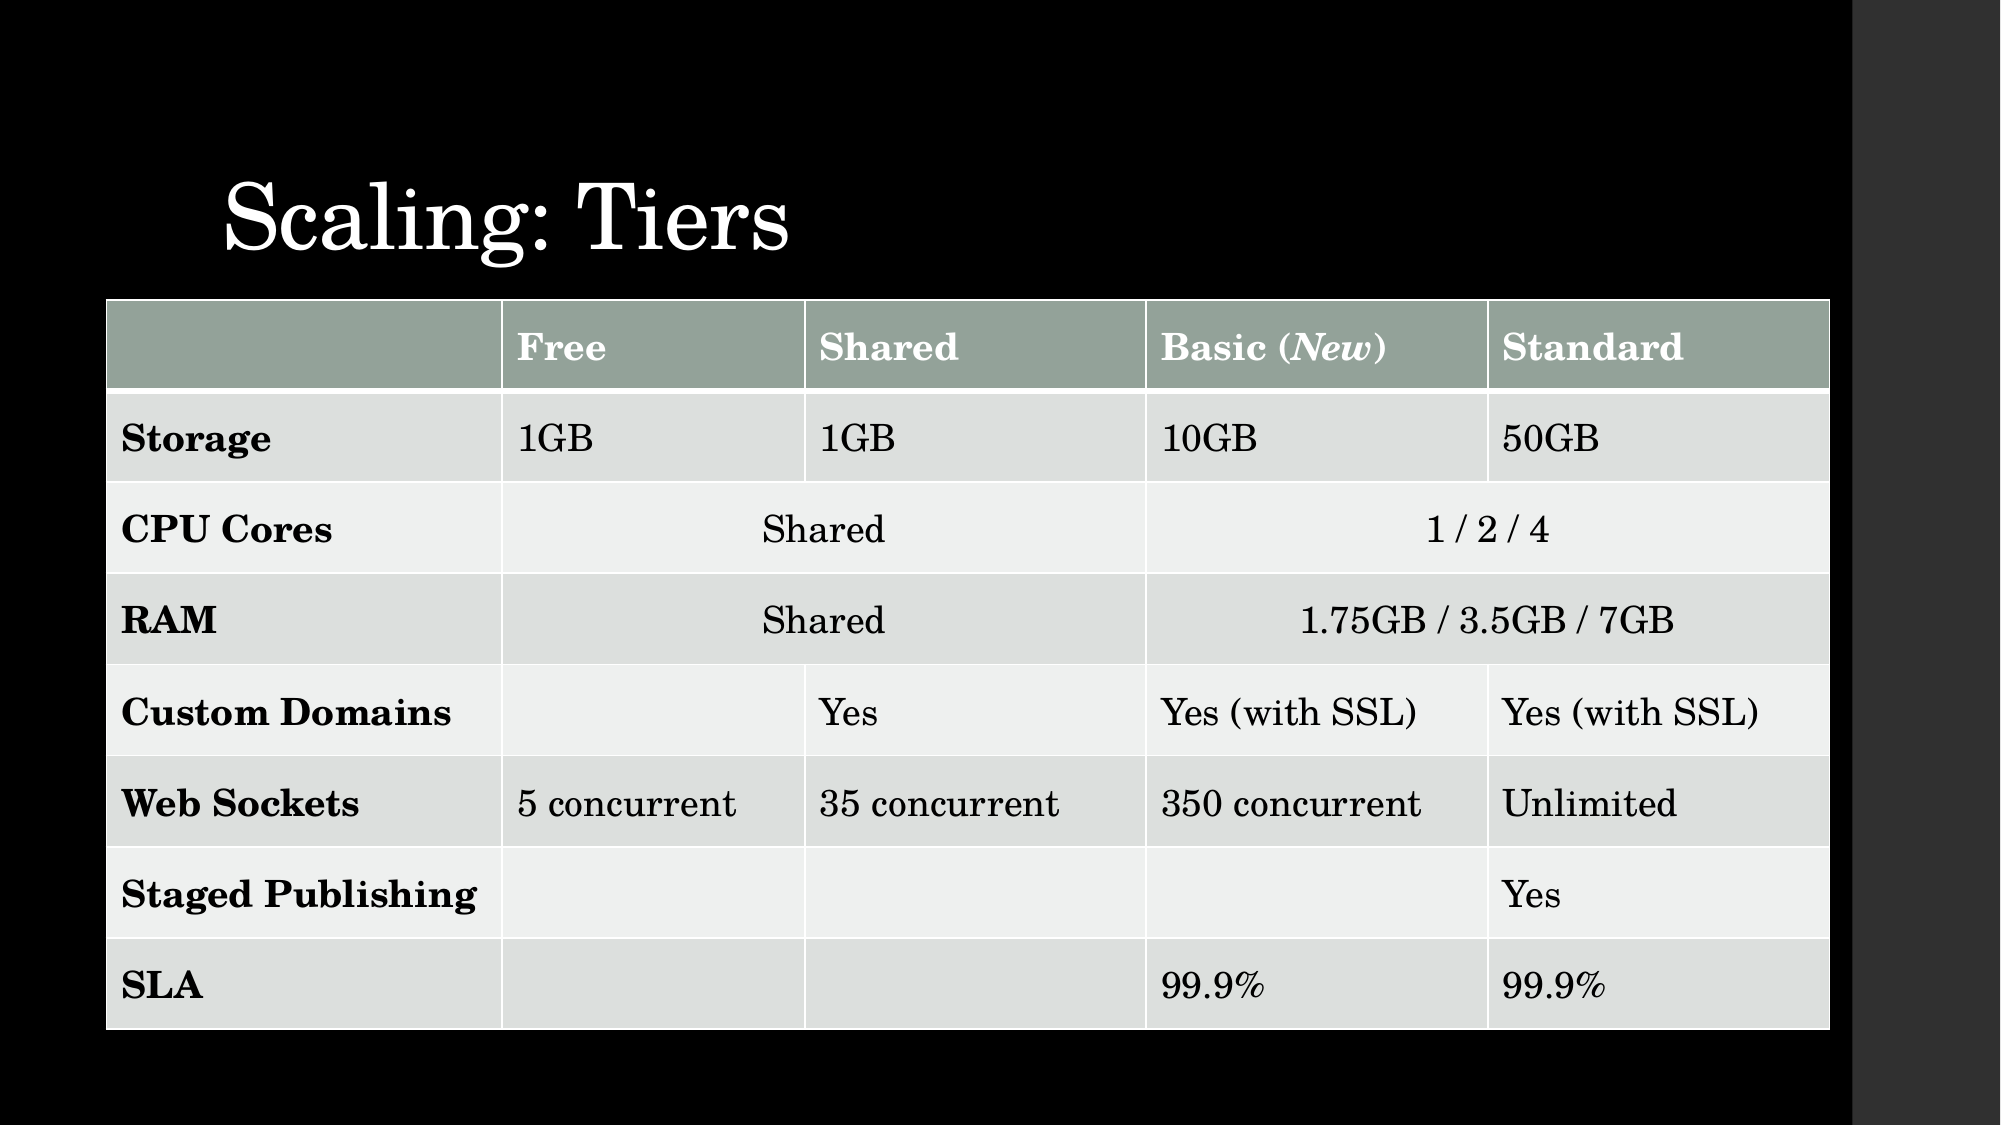

# Scaling: Tiers
|  | Free | Shared | Basic (New) | Standard |
| --- | --- | --- | --- | --- |
| Storage | 1GB | 1GB | 10GB | 50GB |
| CPU Cores | Shared |  | 1 / 2 / 4 |  |
| RAM | Shared |  | 1.75GB / 3.5GB / 7GB |  |
| Custom Domains |  | Yes | Yes (with SSL) | Yes (with SSL) |
| Web Sockets | 5 concurrent | 35 concurrent | 350 concurrent | Unlimited |
| Staged Publishing |  |  |  | Yes |
| SLA |  |  | 99.9% | 99.9% |